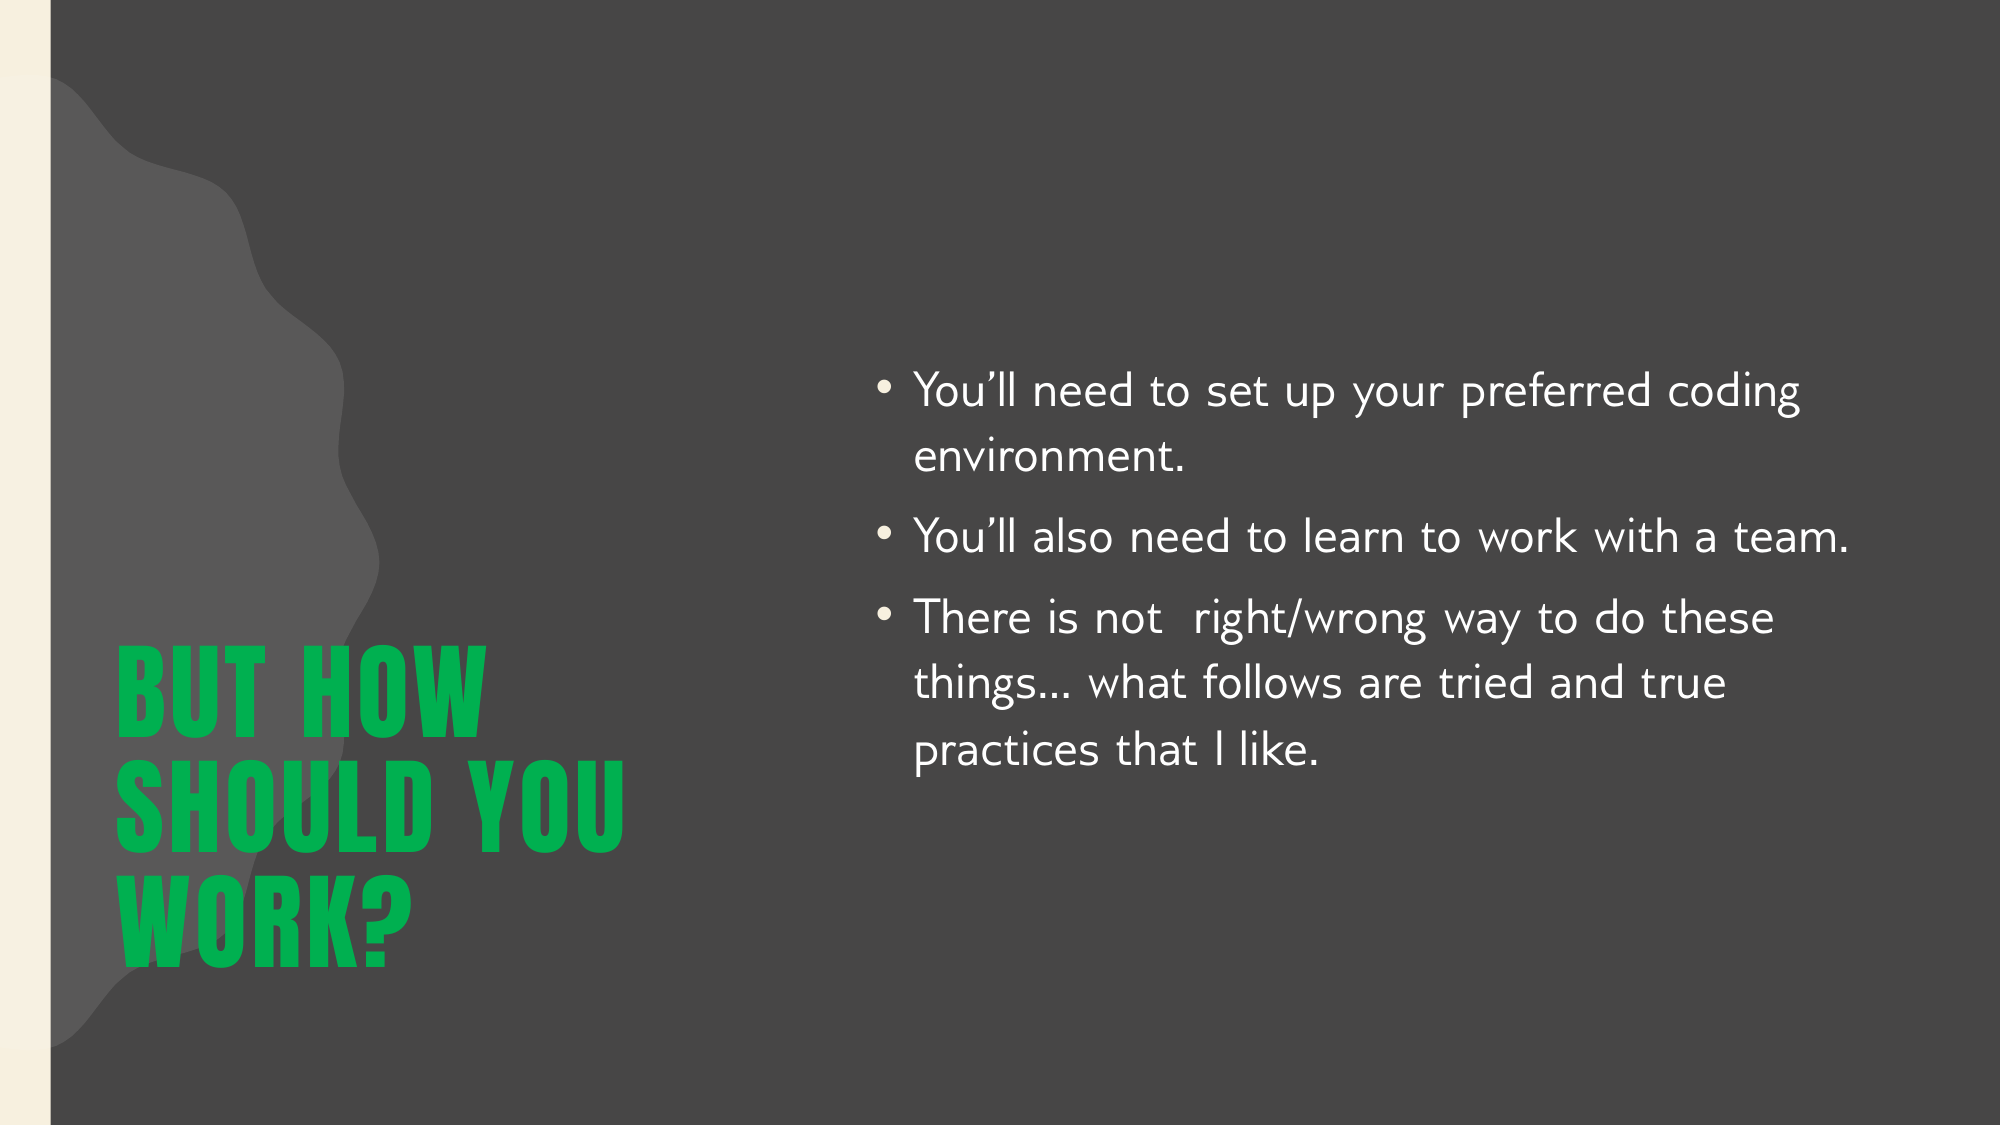

# But how should you work?
You’ll need to set up your preferred coding environment.
You’ll also need to learn to work with a team.
There is not  right/wrong way to do these things… what follows are tried and true practices that I like.